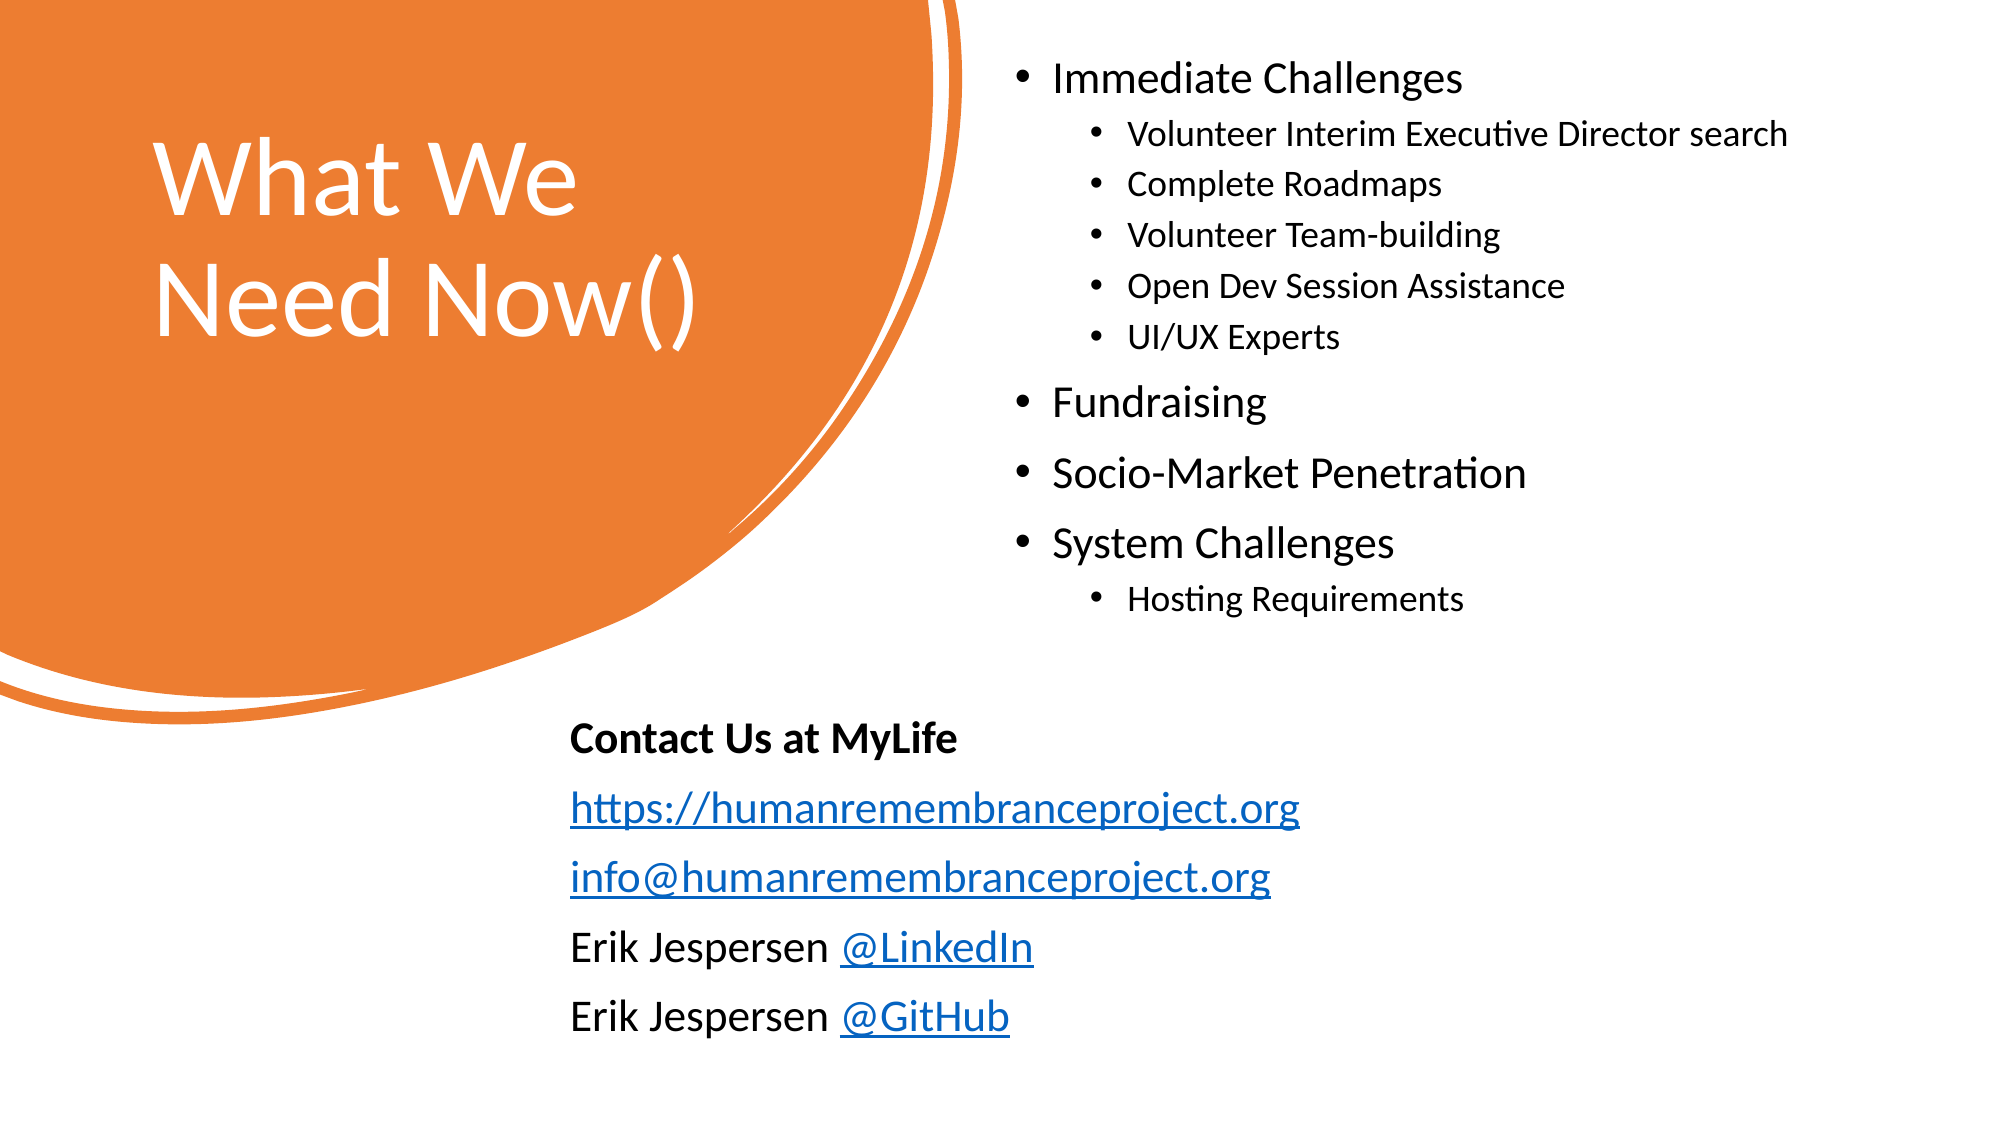

Immediate Challenges
Volunteer Interim Executive Director search
Complete Roadmaps
Volunteer Team-building
Open Dev Session Assistance
UI/UX Experts
Fundraising
Socio-Market Penetration
System Challenges
Hosting Requirements
# What We Need Now()
Contact Us at MyLife
https://humanremembranceproject.org
info@humanremembranceproject.org
Erik Jespersen @LinkedIn
Erik Jespersen @GitHub